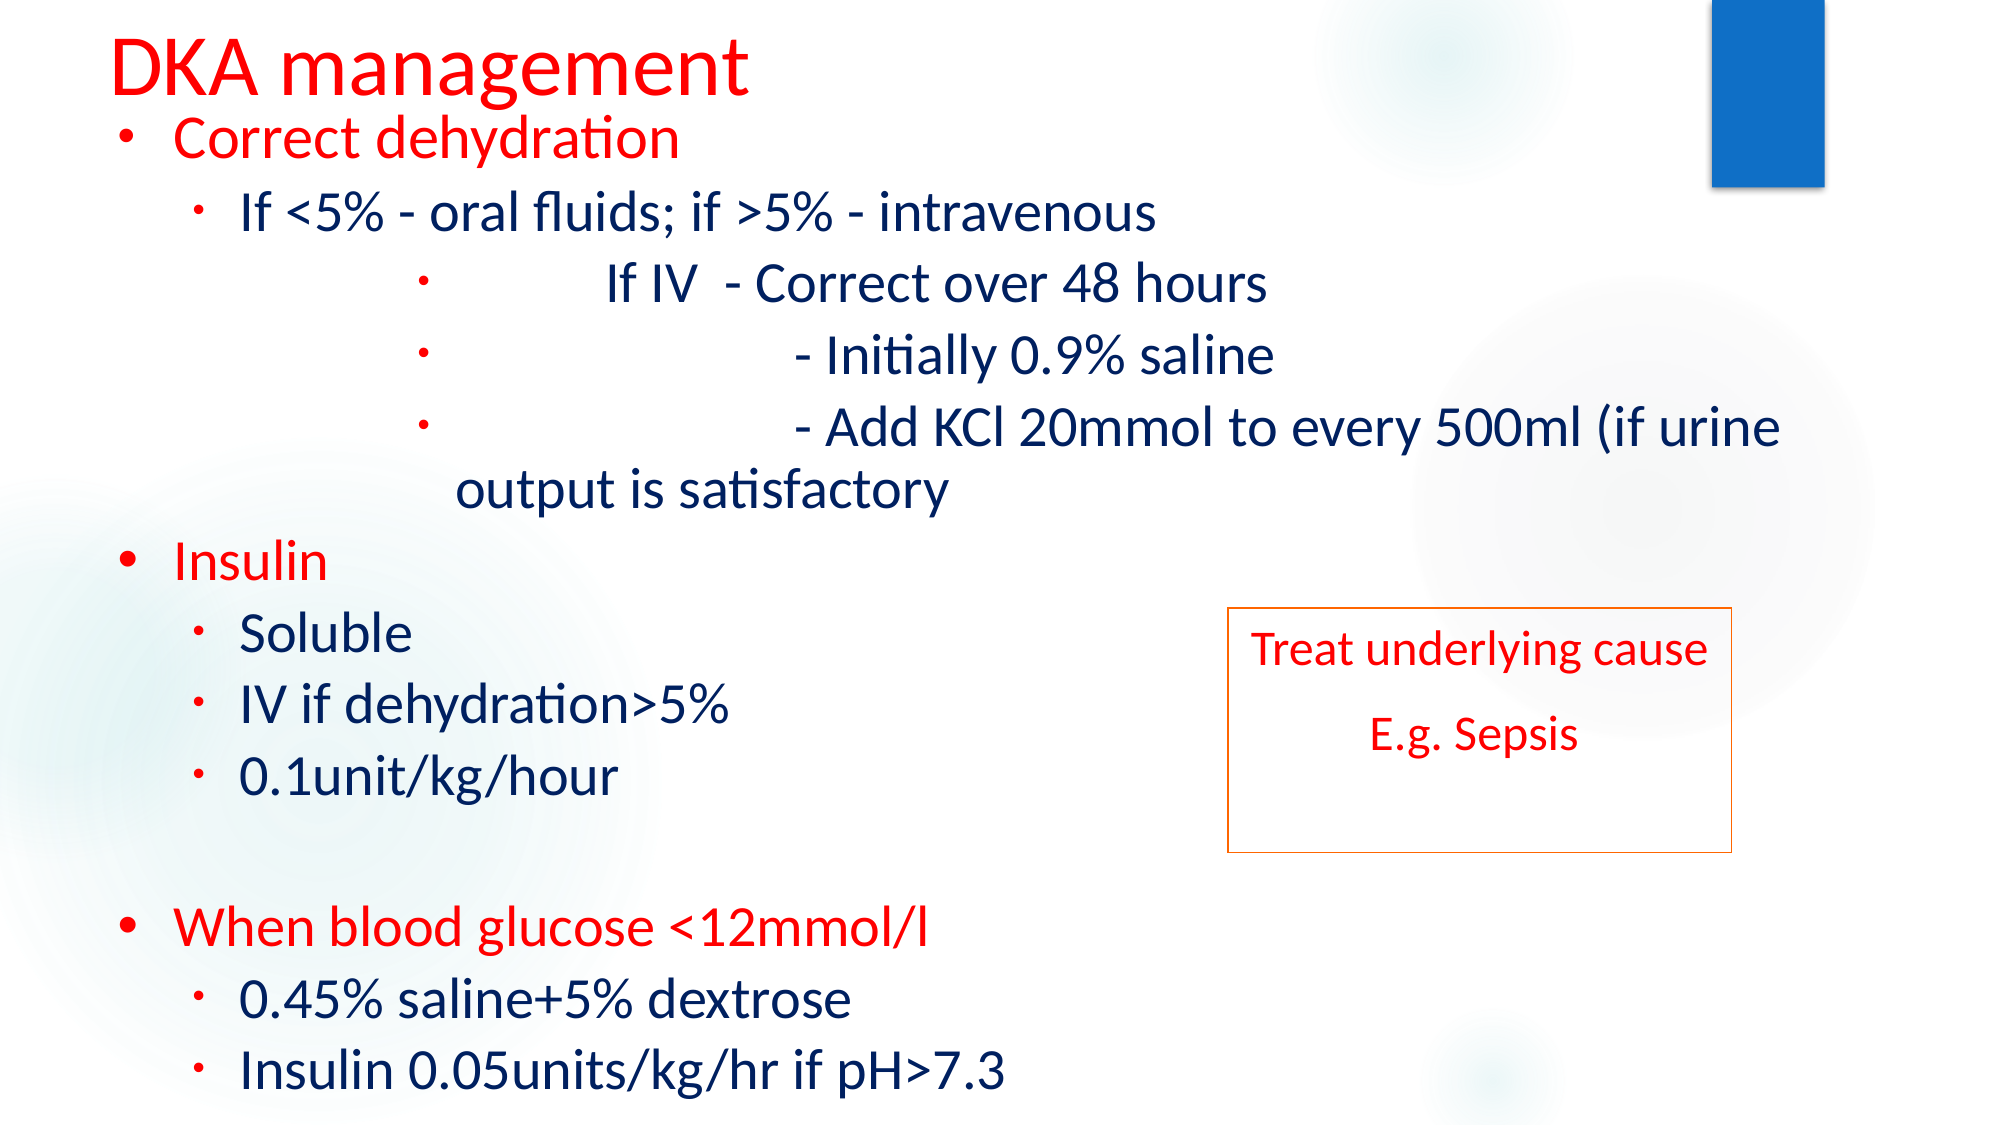

# DKA management
Correct dehydration
If <5% - oral fluids; if >5% - intravenous
	If IV  - Correct over 48 hours
		   - Initially 0.9% saline
		   - Add KCl 20mmol to every 500ml (if urine output is satisfactory
Insulin
Soluble
IV if dehydration>5%
0.1unit/kg/hour

When blood glucose <12mmol/l
0.45% saline+5% dextrose
Insulin 0.05units/kg/hr if pH>7.3
Treat underlying cause
E.g. Sepsis